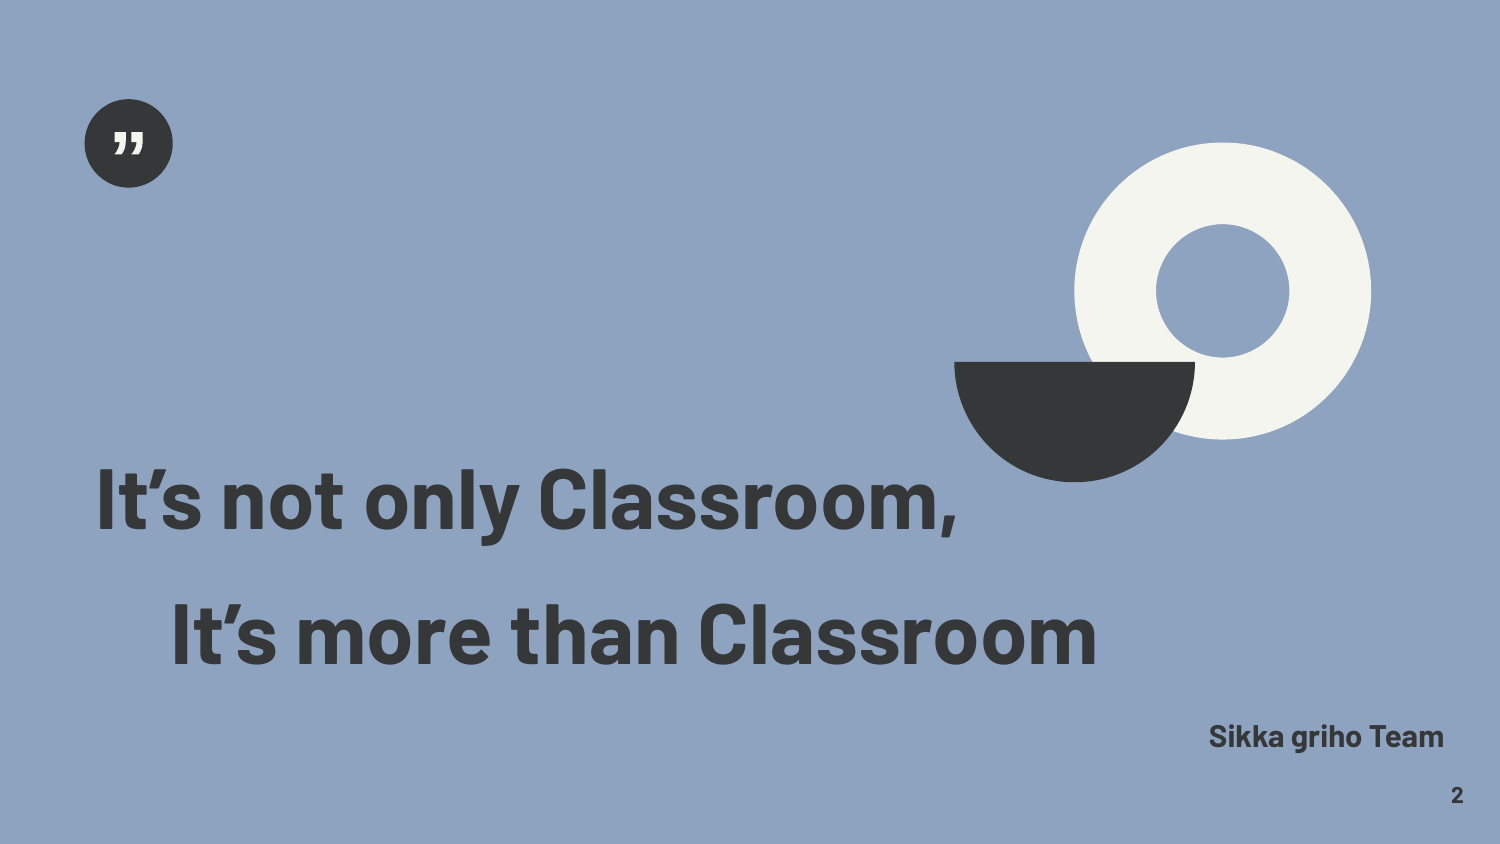

It’s not only Classroom,
It’s more than Classroom
Sikka griho Team
2